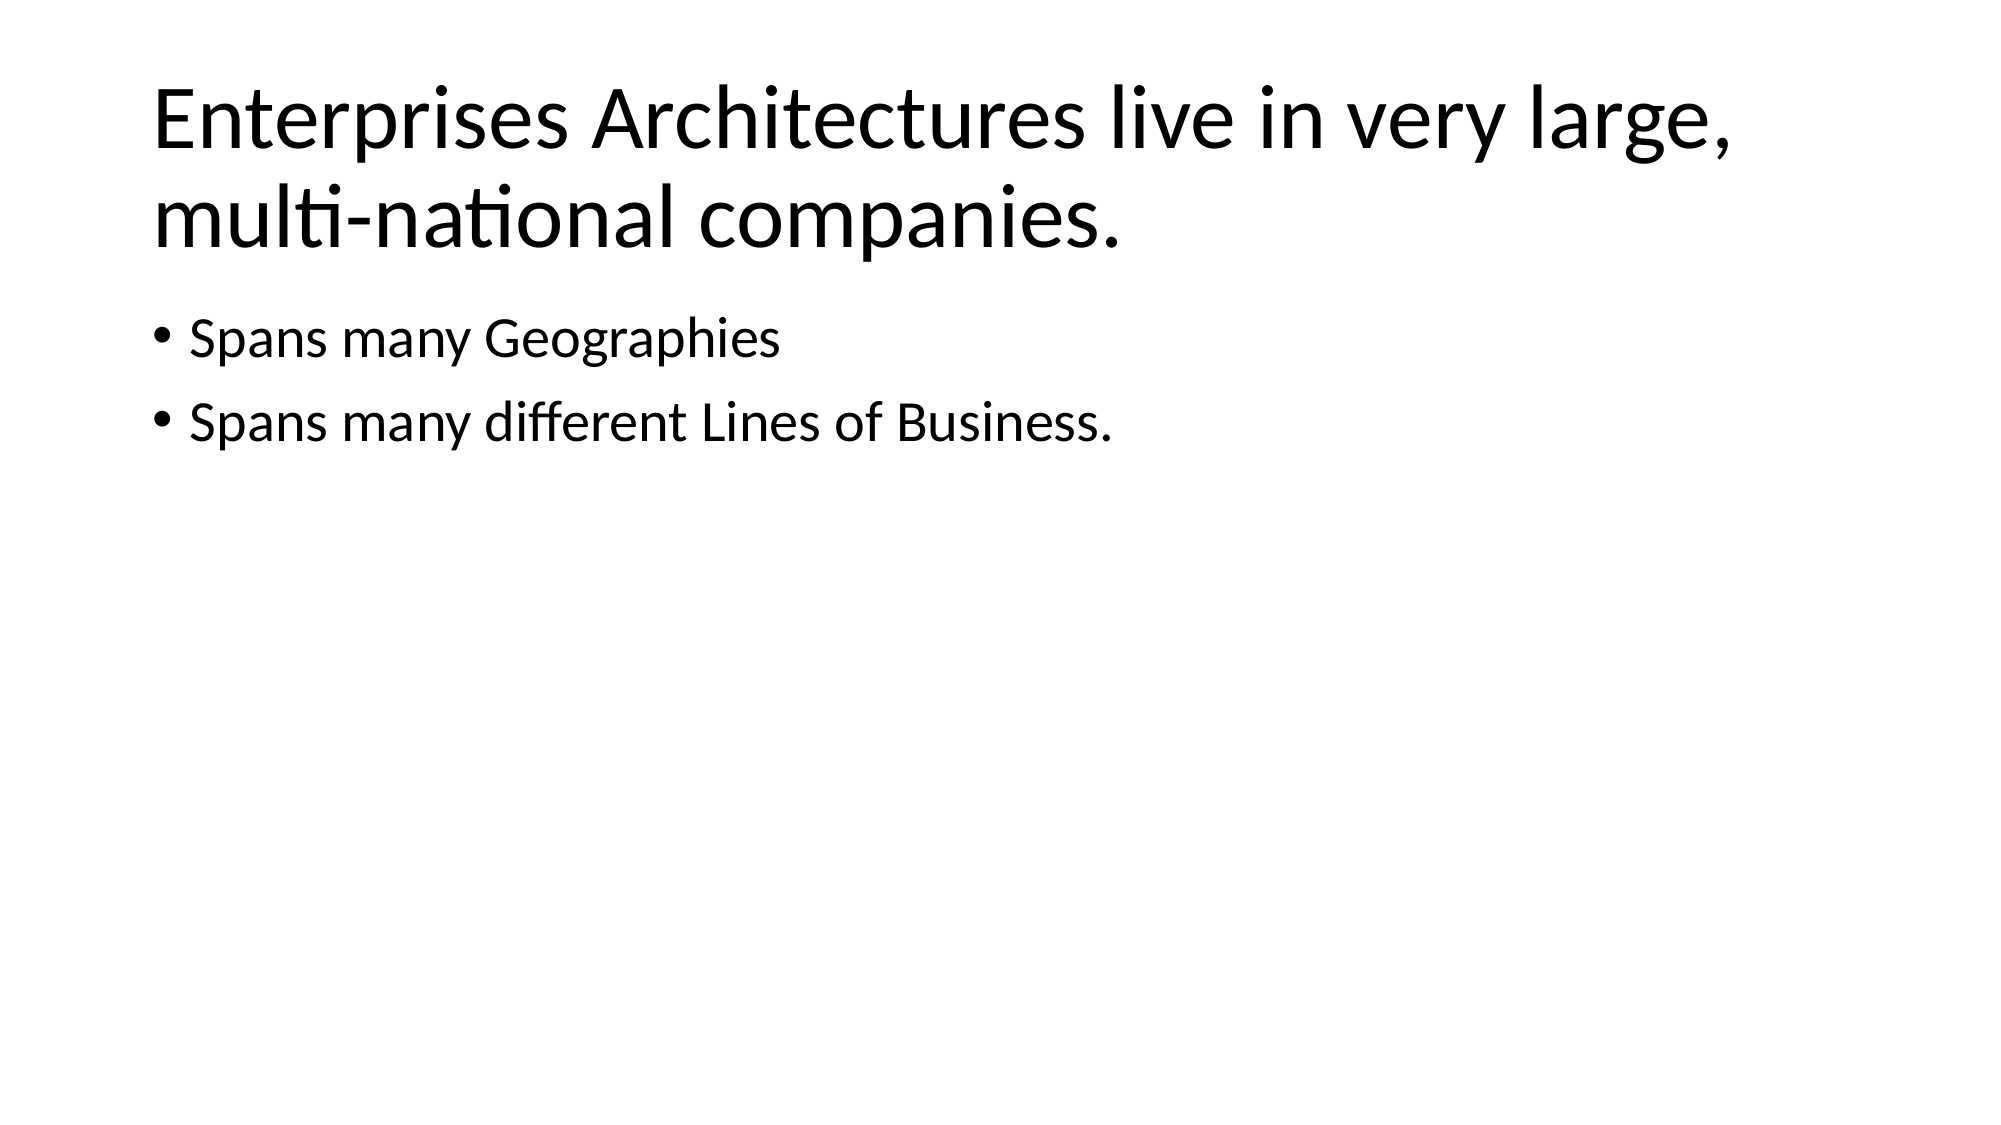

# Enterprises Architectures live in very large, multi-national companies.
Spans many Geographies
Spans many different Lines of Business.